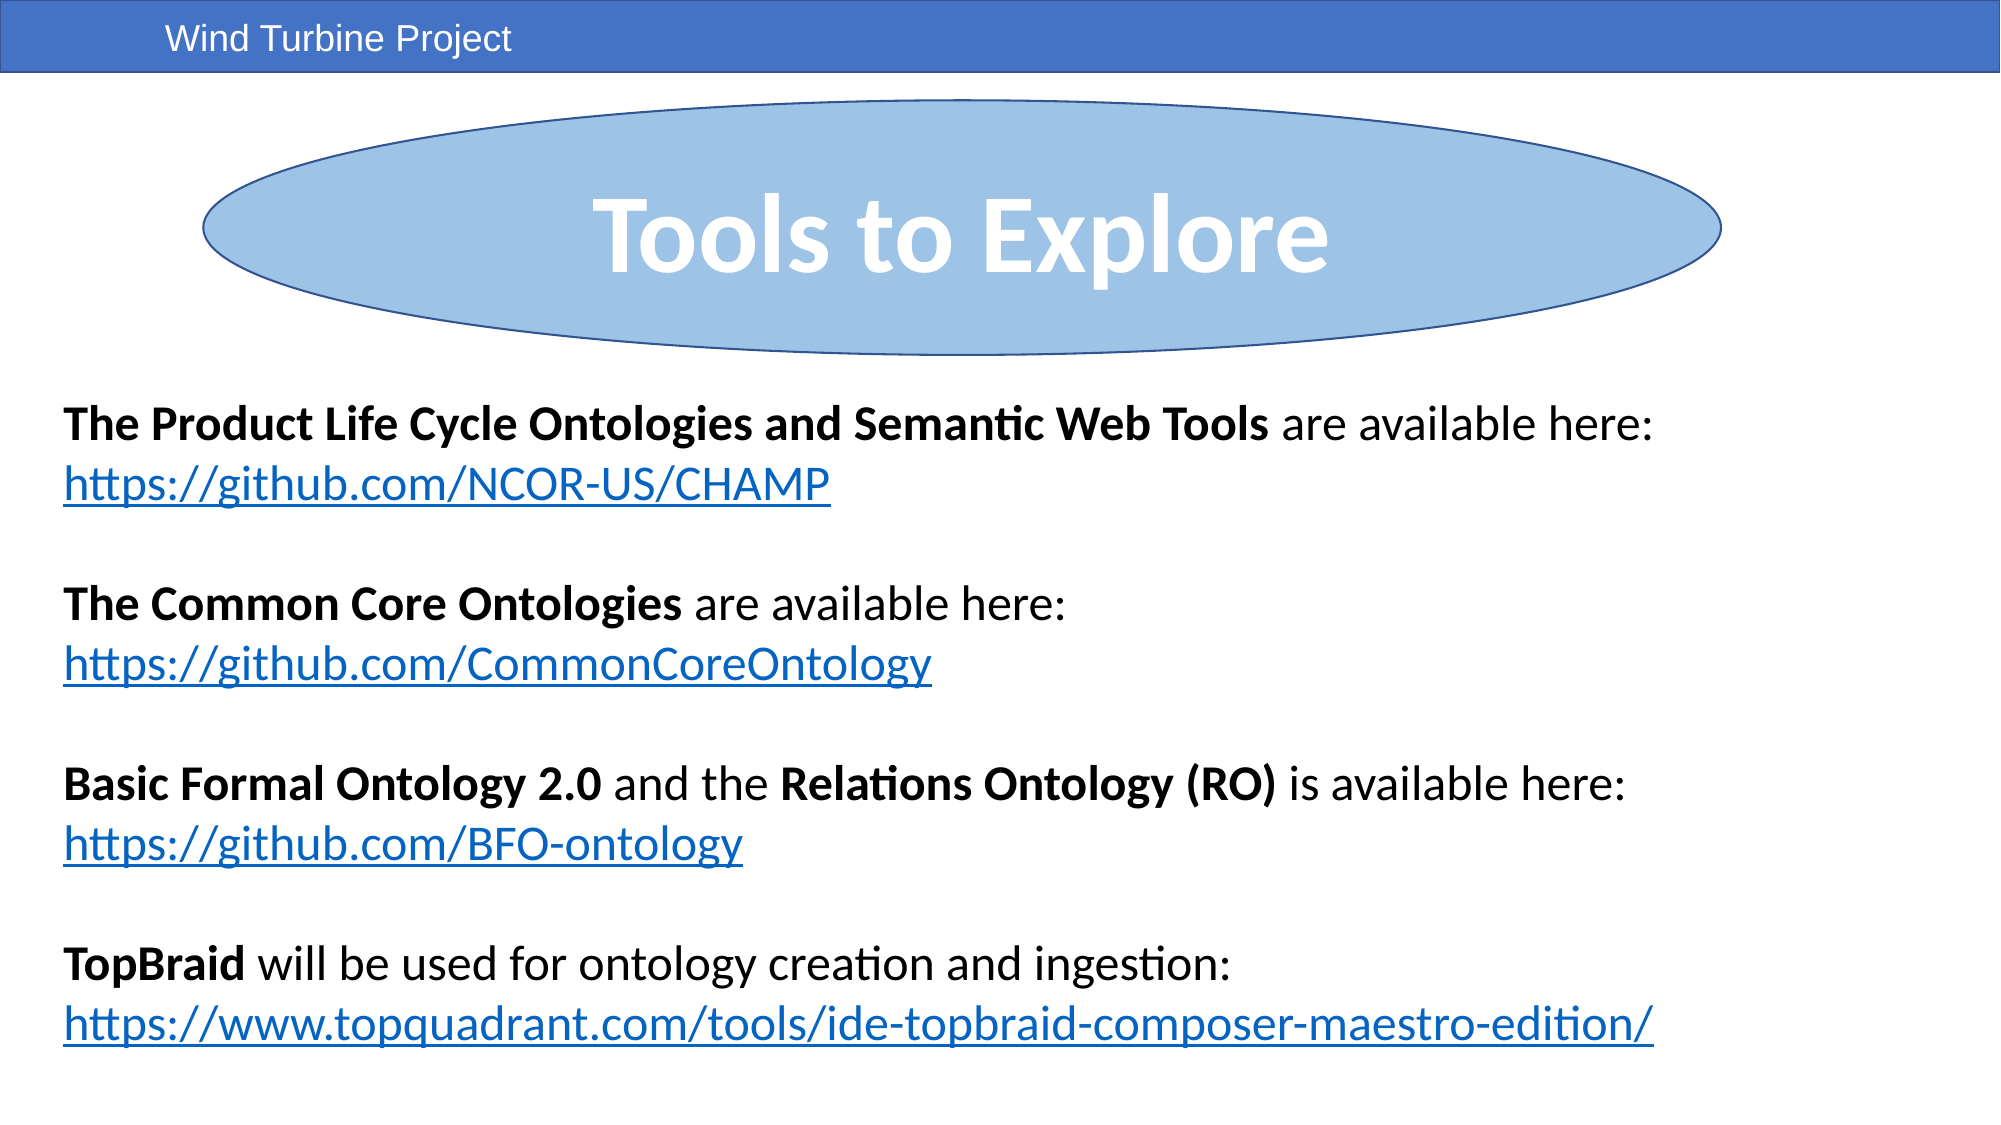

Wind Turbine Project
Tools to Explore
The Product Life Cycle Ontologies and Semantic Web Tools are available here:
https://github.com/NCOR-US/CHAMP

The Common Core Ontologies are available here:
https://github.com/CommonCoreOntology

Basic Formal Ontology 2.0 and the Relations Ontology (RO) is available here:
https://github.com/BFO-ontology

TopBraid will be used for ontology creation and ingestion:
https://www.topquadrant.com/tools/ide-topbraid-composer-maestro-edition/